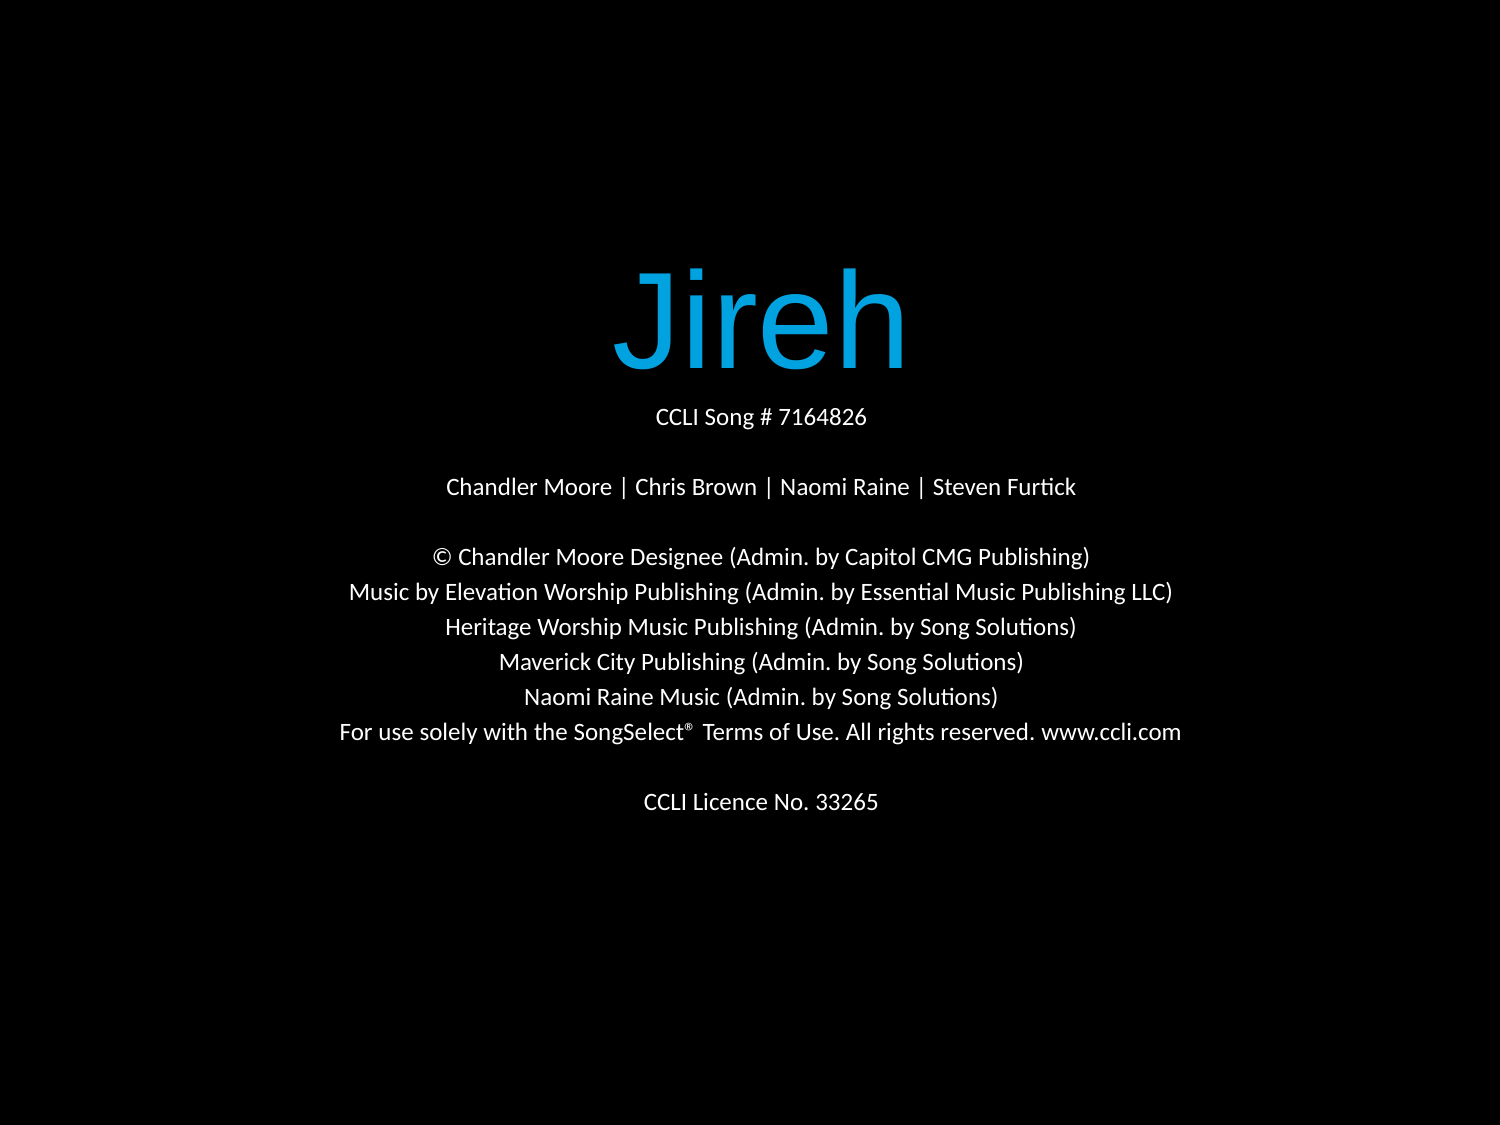

Jireh
CCLI Song # 7164826

Chandler Moore | Chris Brown | Naomi Raine | Steven Furtick

© Chandler Moore Designee (Admin. by Capitol CMG Publishing)
Music by Elevation Worship Publishing (Admin. by Essential Music Publishing LLC)
Heritage Worship Music Publishing (Admin. by Song Solutions)
Maverick City Publishing (Admin. by Song Solutions)
Naomi Raine Music (Admin. by Song Solutions)
For use solely with the SongSelect® Terms of Use. All rights reserved. www.ccli.com

CCLI Licence No. 33265